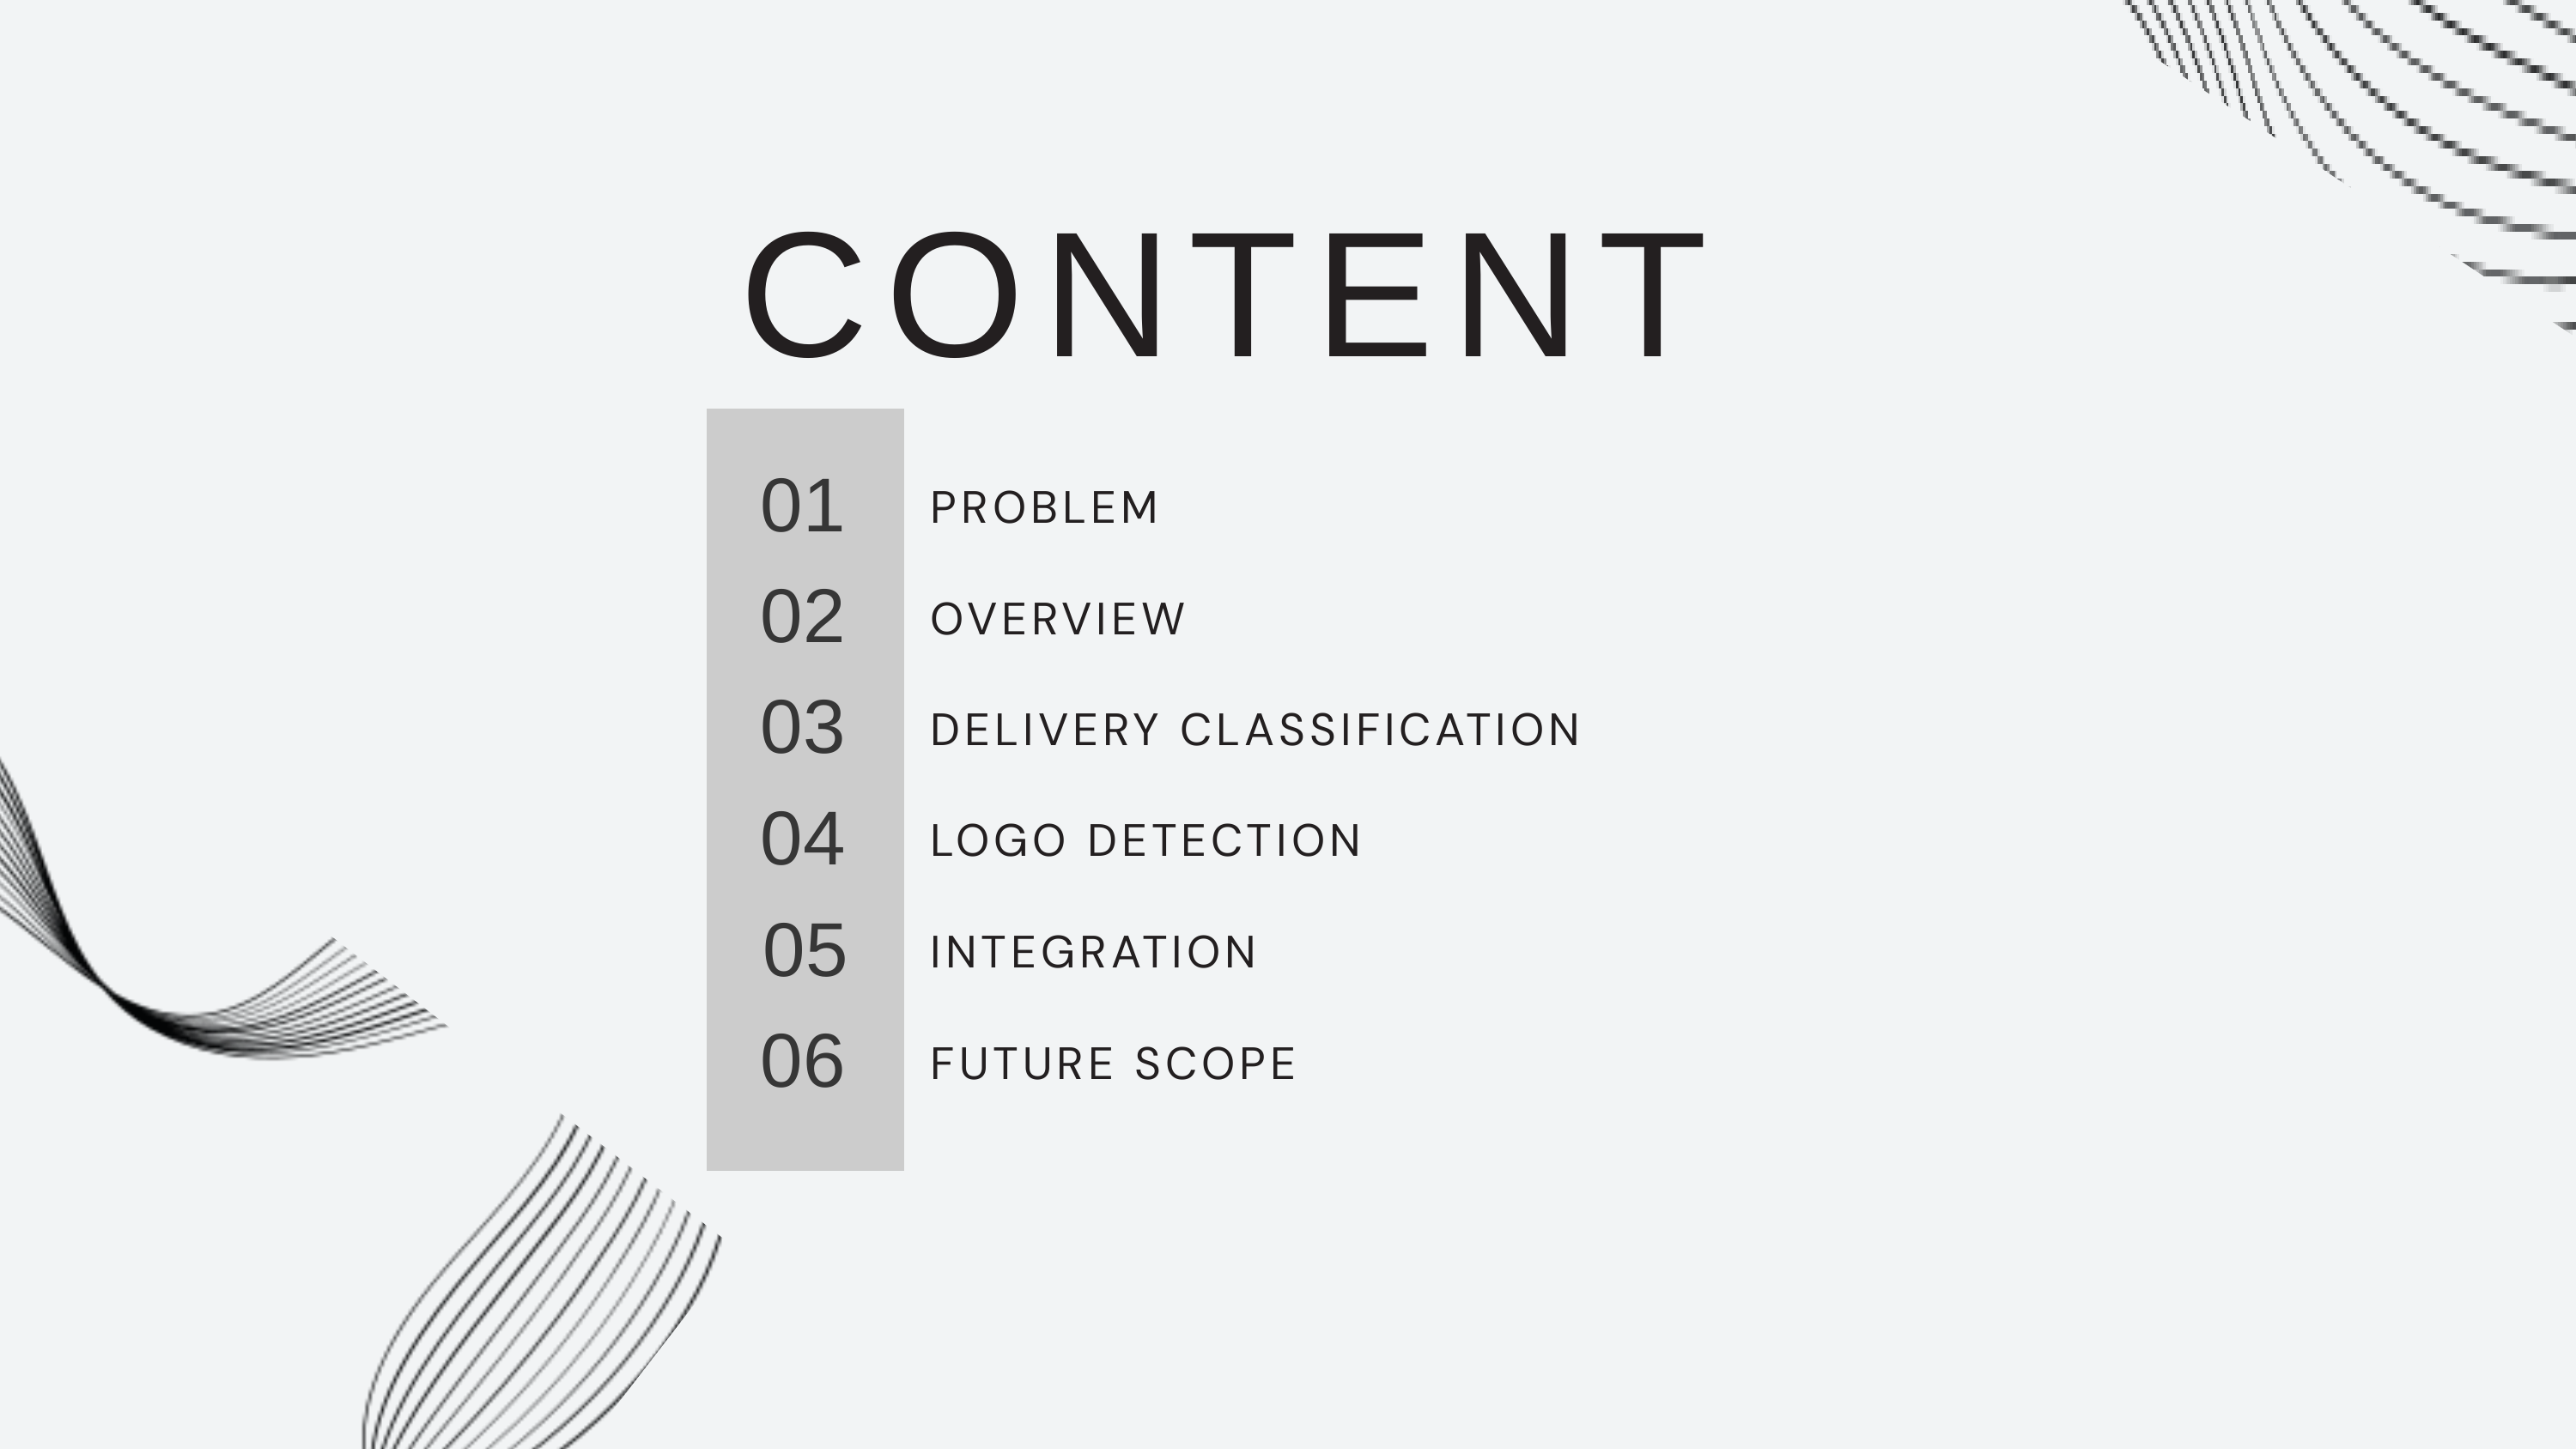

CONTENT

01
PROBLEM
02
OVERVIEW
03
DELIVERY CLASSIFICATION

04
LOGO DETECTION
05
INTEGRATION
06
FUTURE SCOPE